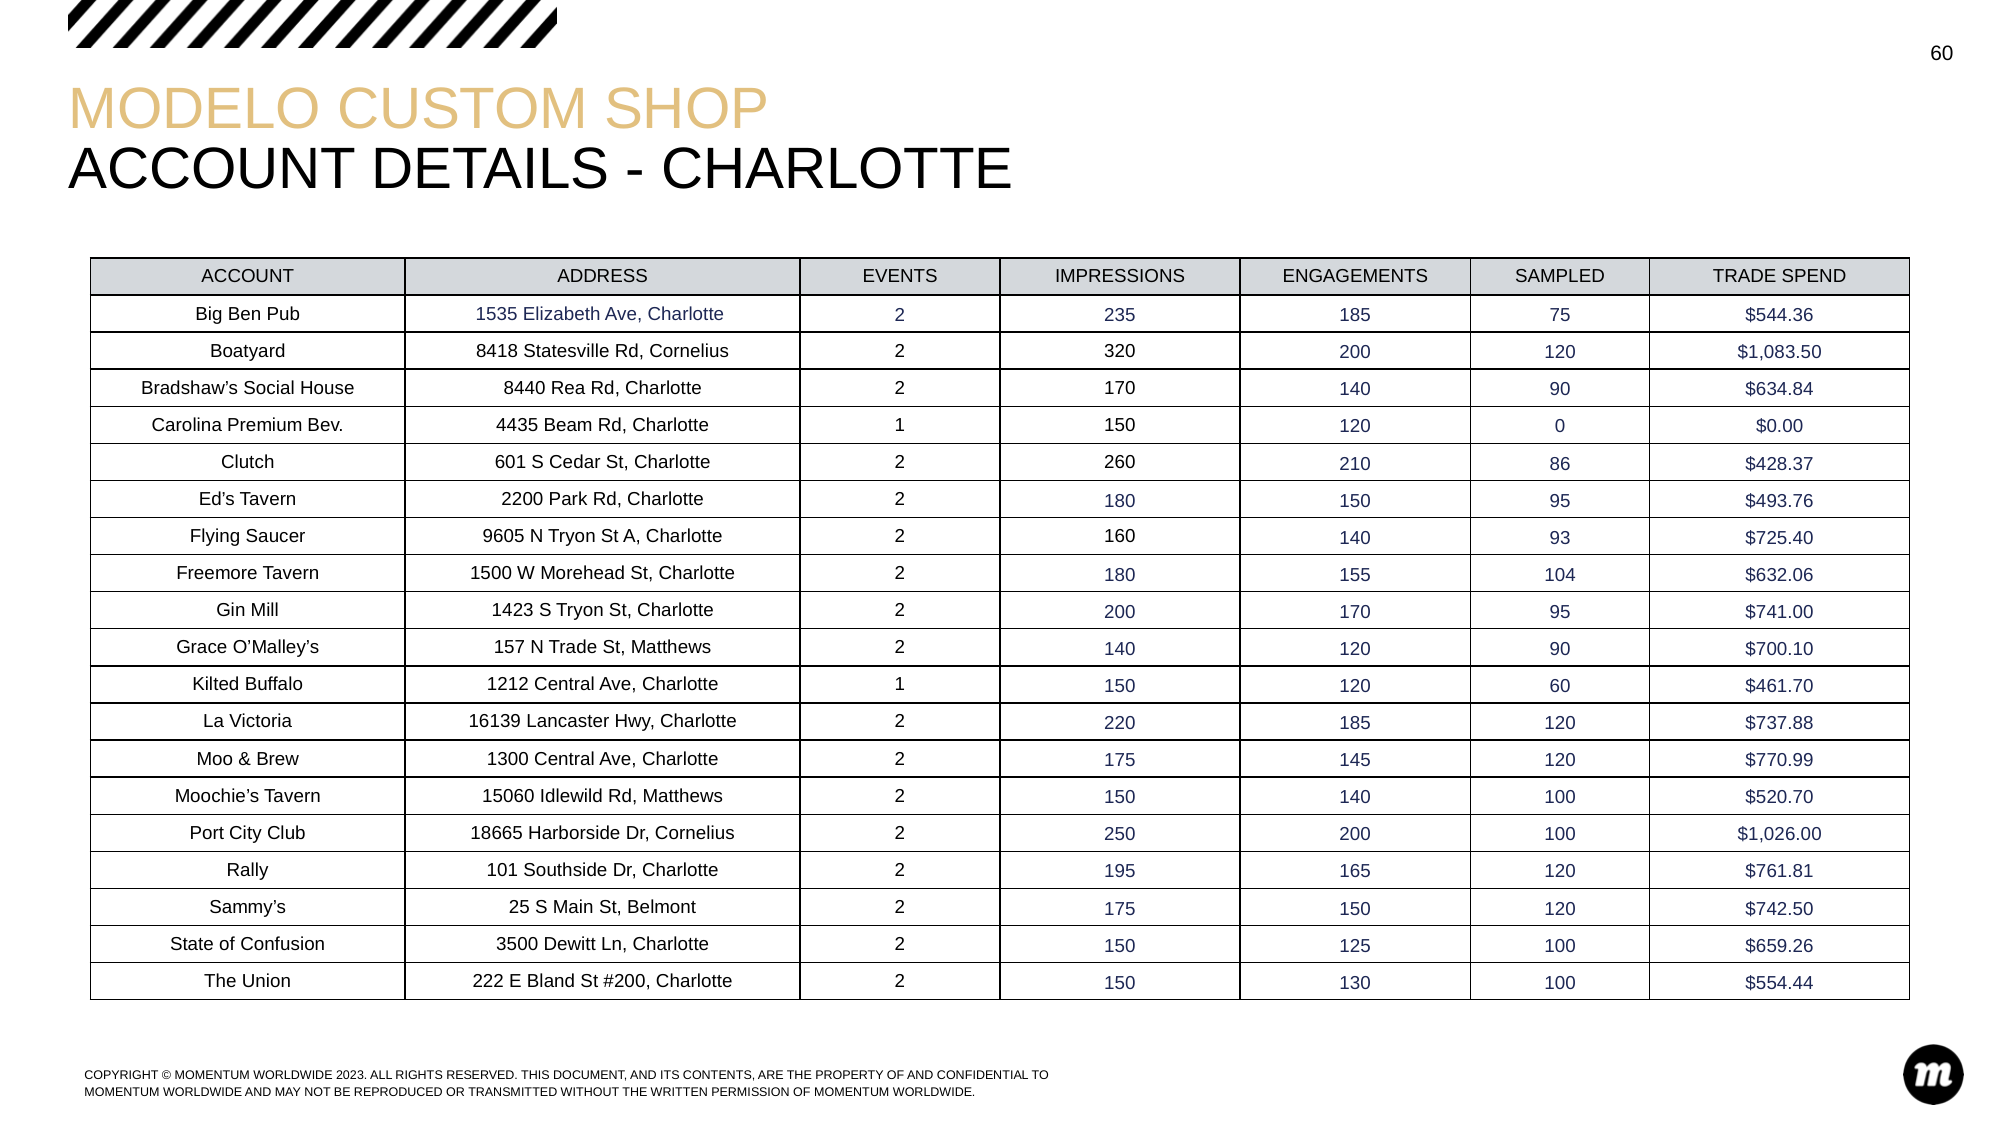

60
# MODELO CUSTOM SHOP
ACCOUNT DETAILS - CHARLOTTE
| ACCOUNT | ADDRESS | EVENTS | IMPRESSIONS | ENGAGEMENTS | SAMPLED | TRADE SPEND |
| --- | --- | --- | --- | --- | --- | --- |
| Big Ben Pub | 1535 Elizabeth Ave, Charlotte | 2 | 235 | 185 | 75 | $544.36 |
| Boatyard | 8418 Statesville Rd, Cornelius | 2 | 320 | 200 | 120 | $1,083.50 |
| Bradshaw’s Social House | 8440 Rea Rd, Charlotte | 2 | 170 | 140 | 90 | $634.84 |
| Carolina Premium Bev. | 4435 Beam Rd, Charlotte | 1 | 150 | 120 | 0 | $0.00 |
| Clutch | 601 S Cedar St, Charlotte | 2 | 260 | 210 | 86 | $428.37 |
| Ed’s Tavern | 2200 Park Rd, Charlotte | 2 | 180 | 150 | 95 | $493.76 |
| Flying Saucer | 9605 N Tryon St A, Charlotte | 2 | 160 | 140 | 93 | $725.40 |
| Freemore Tavern | 1500 W Morehead St, Charlotte | 2 | 180 | 155 | 104 | $632.06 |
| Gin Mill | 1423 S Tryon St, Charlotte | 2 | 200 | 170 | 95 | $741.00 |
| Grace O’Malley’s | 157 N Trade St, Matthews | 2 | 140 | 120 | 90 | $700.10 |
| Kilted Buffalo | 1212 Central Ave, Charlotte | 1 | 150 | 120 | 60 | $461.70 |
| La Victoria | 16139 Lancaster Hwy, Charlotte | 2 | 220 | 185 | 120 | $737.88 |
| Moo & Brew | 1300 Central Ave, Charlotte | 2 | 175 | 145 | 120 | $770.99 |
| Moochie’s Tavern | 15060 Idlewild Rd, Matthews | 2 | 150 | 140 | 100 | $520.70 |
| Port City Club | 18665 Harborside Dr, Cornelius | 2 | 250 | 200 | 100 | $1,026.00 |
| Rally | 101 Southside Dr, Charlotte | 2 | 195 | 165 | 120 | $761.81 |
| Sammy’s | 25 S Main St, Belmont | 2 | 175 | 150 | 120 | $742.50 |
| State of Confusion | 3500 Dewitt Ln, Charlotte | 2 | 150 | 125 | 100 | $659.26 |
| The Union | 222 E Bland St #200, Charlotte | 2 | 150 | 130 | 100 | $554.44 |